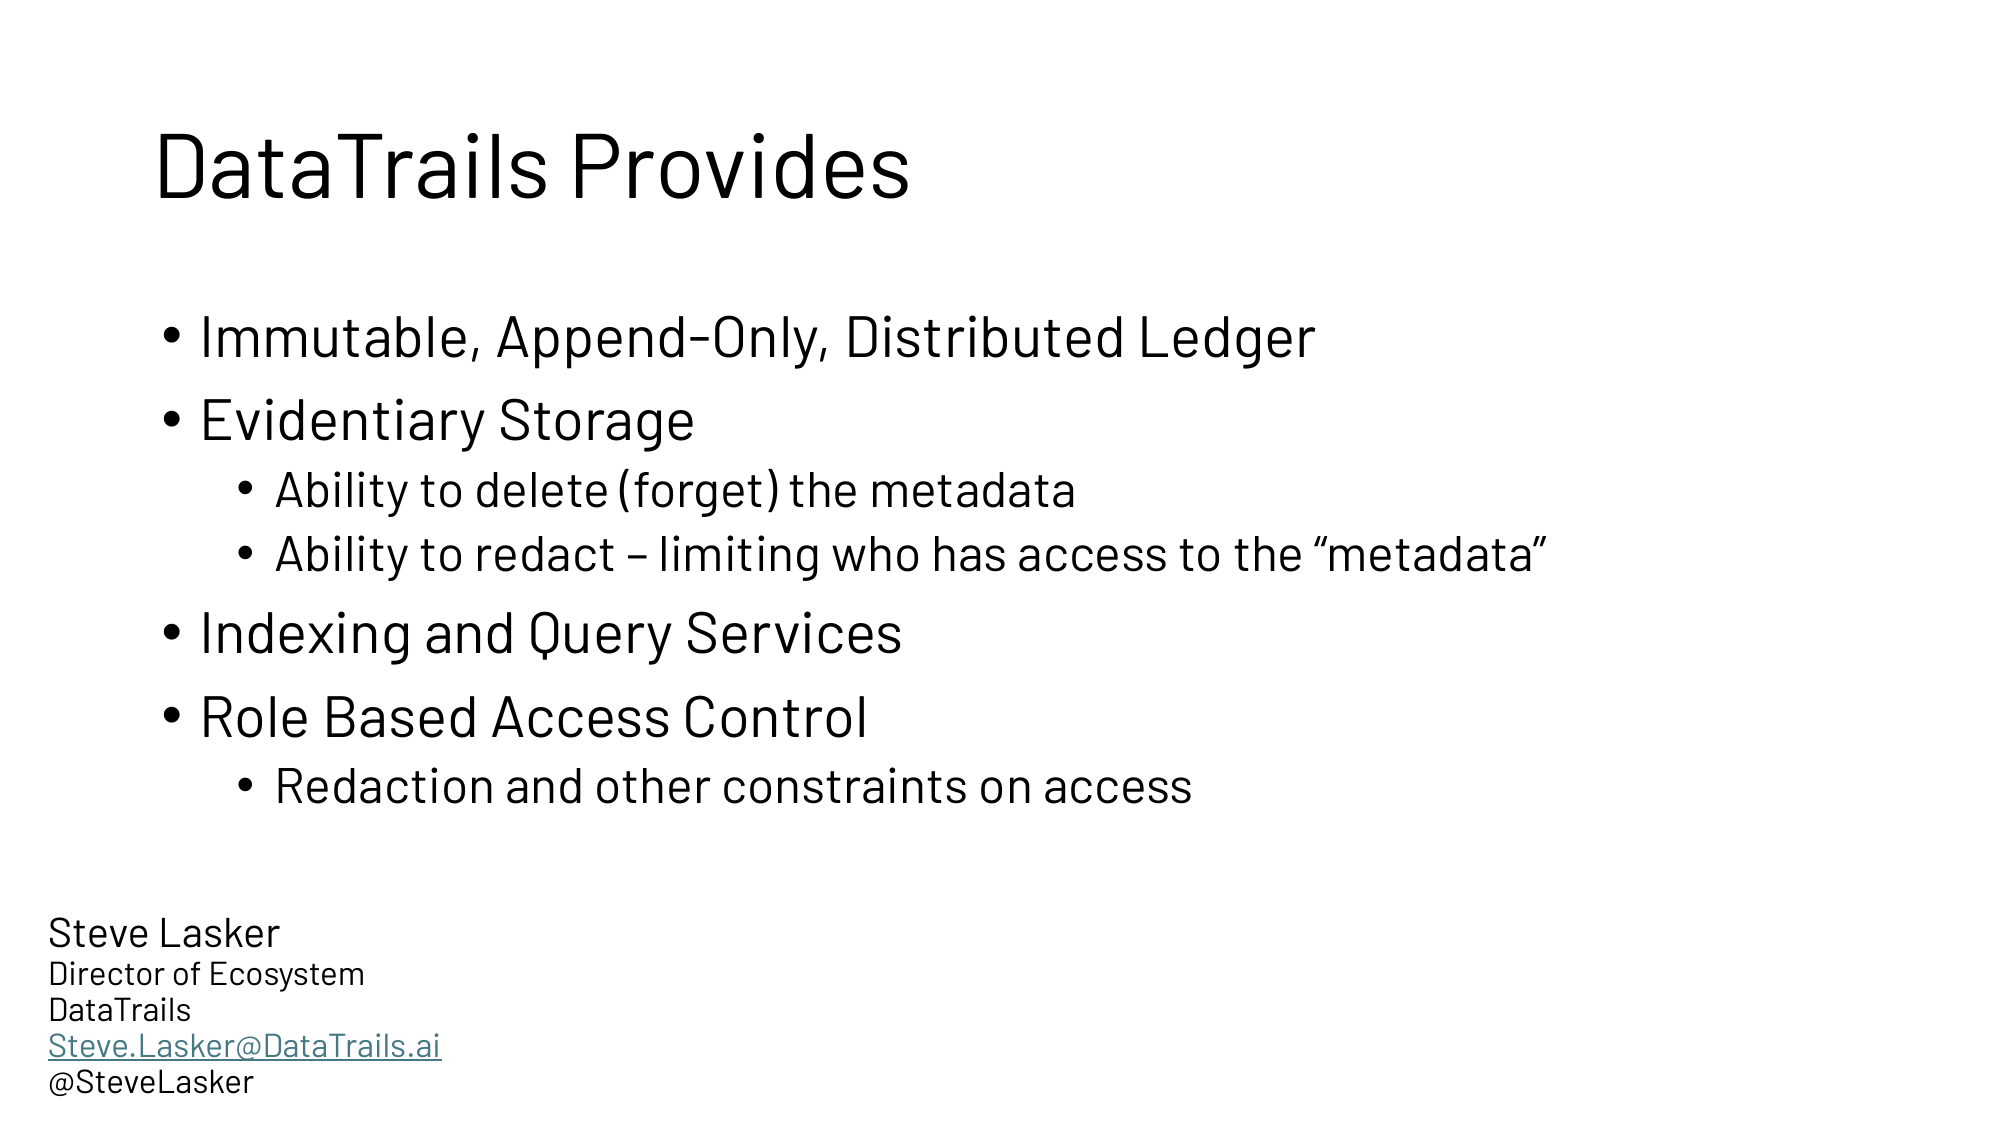

# DataTrails Provides
Immutable, Append-Only, Distributed Ledger
Evidentiary Storage
Ability to delete (forget) the metadata
Ability to redact – limiting who has access to the “metadata”
Indexing and Query Services
Role Based Access Control
Redaction and other constraints on access
Steve Lasker
Director of Ecosystem
DataTrails
Steve.Lasker@DataTrails.ai
@SteveLasker